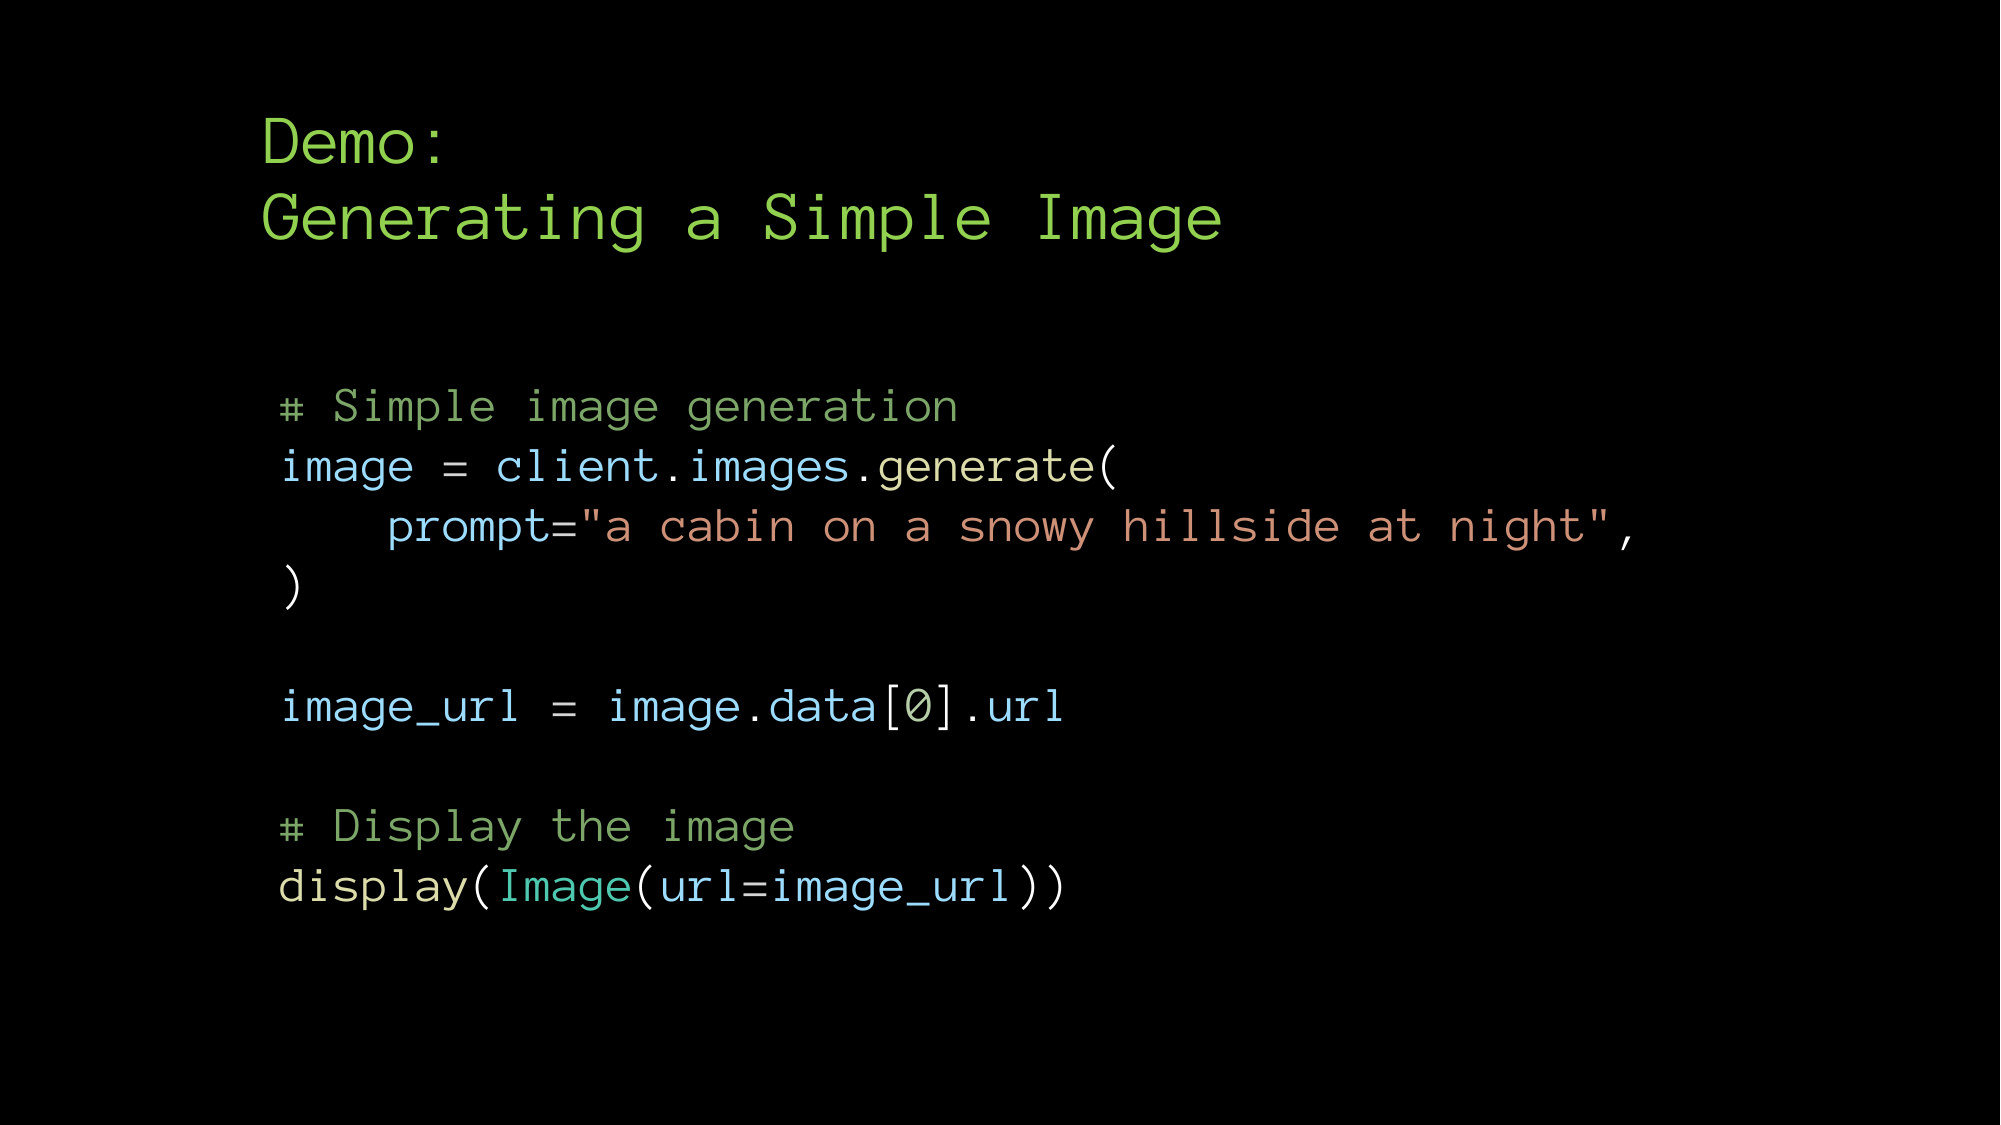

# Demo: Generating a Simple Image
# Simple image generation
image = client.images.generate(
    prompt="a cabin on a snowy hillside at night",
)
image_url = image.data[0].url
# Display the image
display(Image(url=image_url))